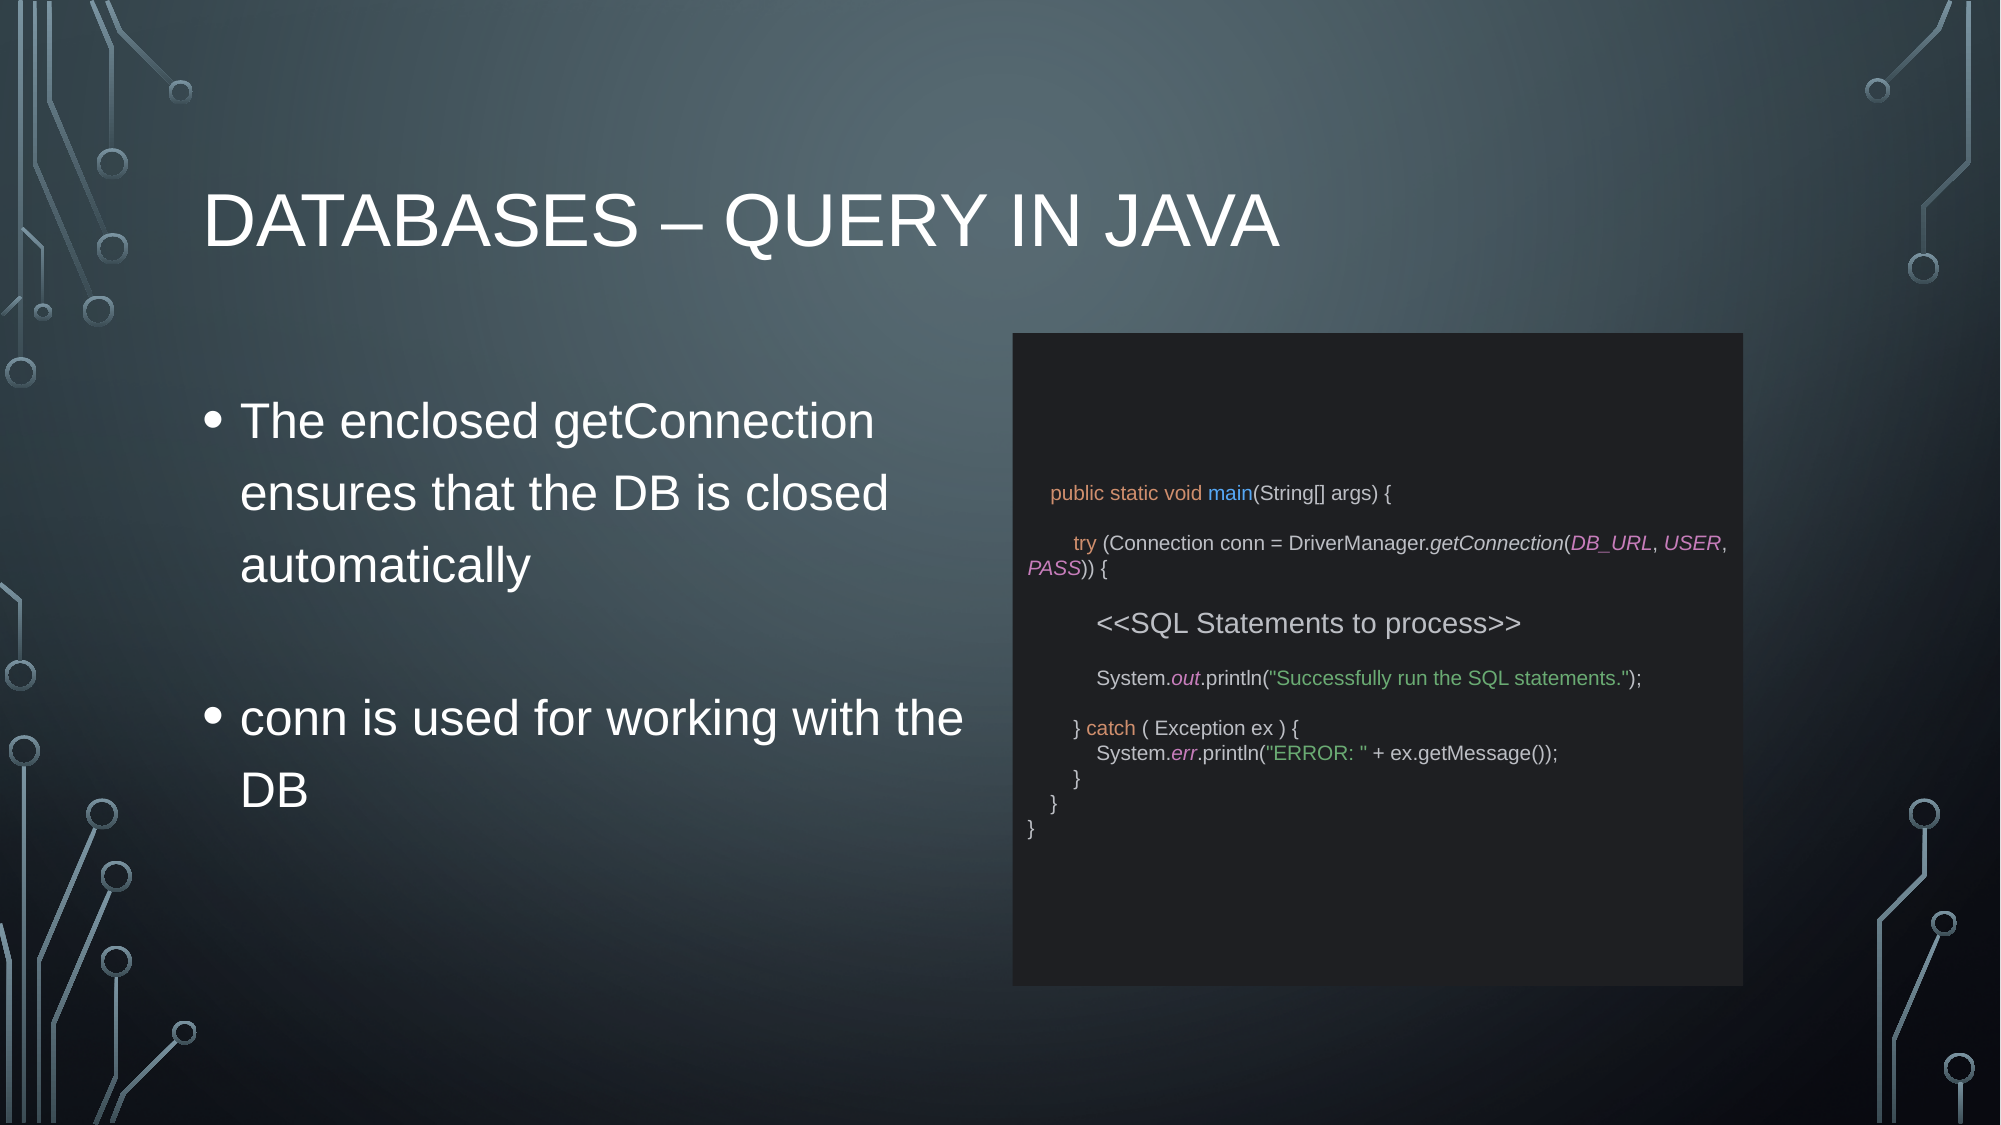

# Databases – Query in JAVA
The enclosed getConnection ensures that the DB is closed automatically
conn is used for working with the DB
    public static void main(String[] args) {
        try (Connection conn = DriverManager.getConnection(DB_URL, USER, PASS)) {
            <<SQL Statements to process>>
            System.out.println("Successfully run the SQL statements.");
        } catch ( Exception ex ) {
            System.err.println("ERROR: " + ex.getMessage());
        }
    }
}